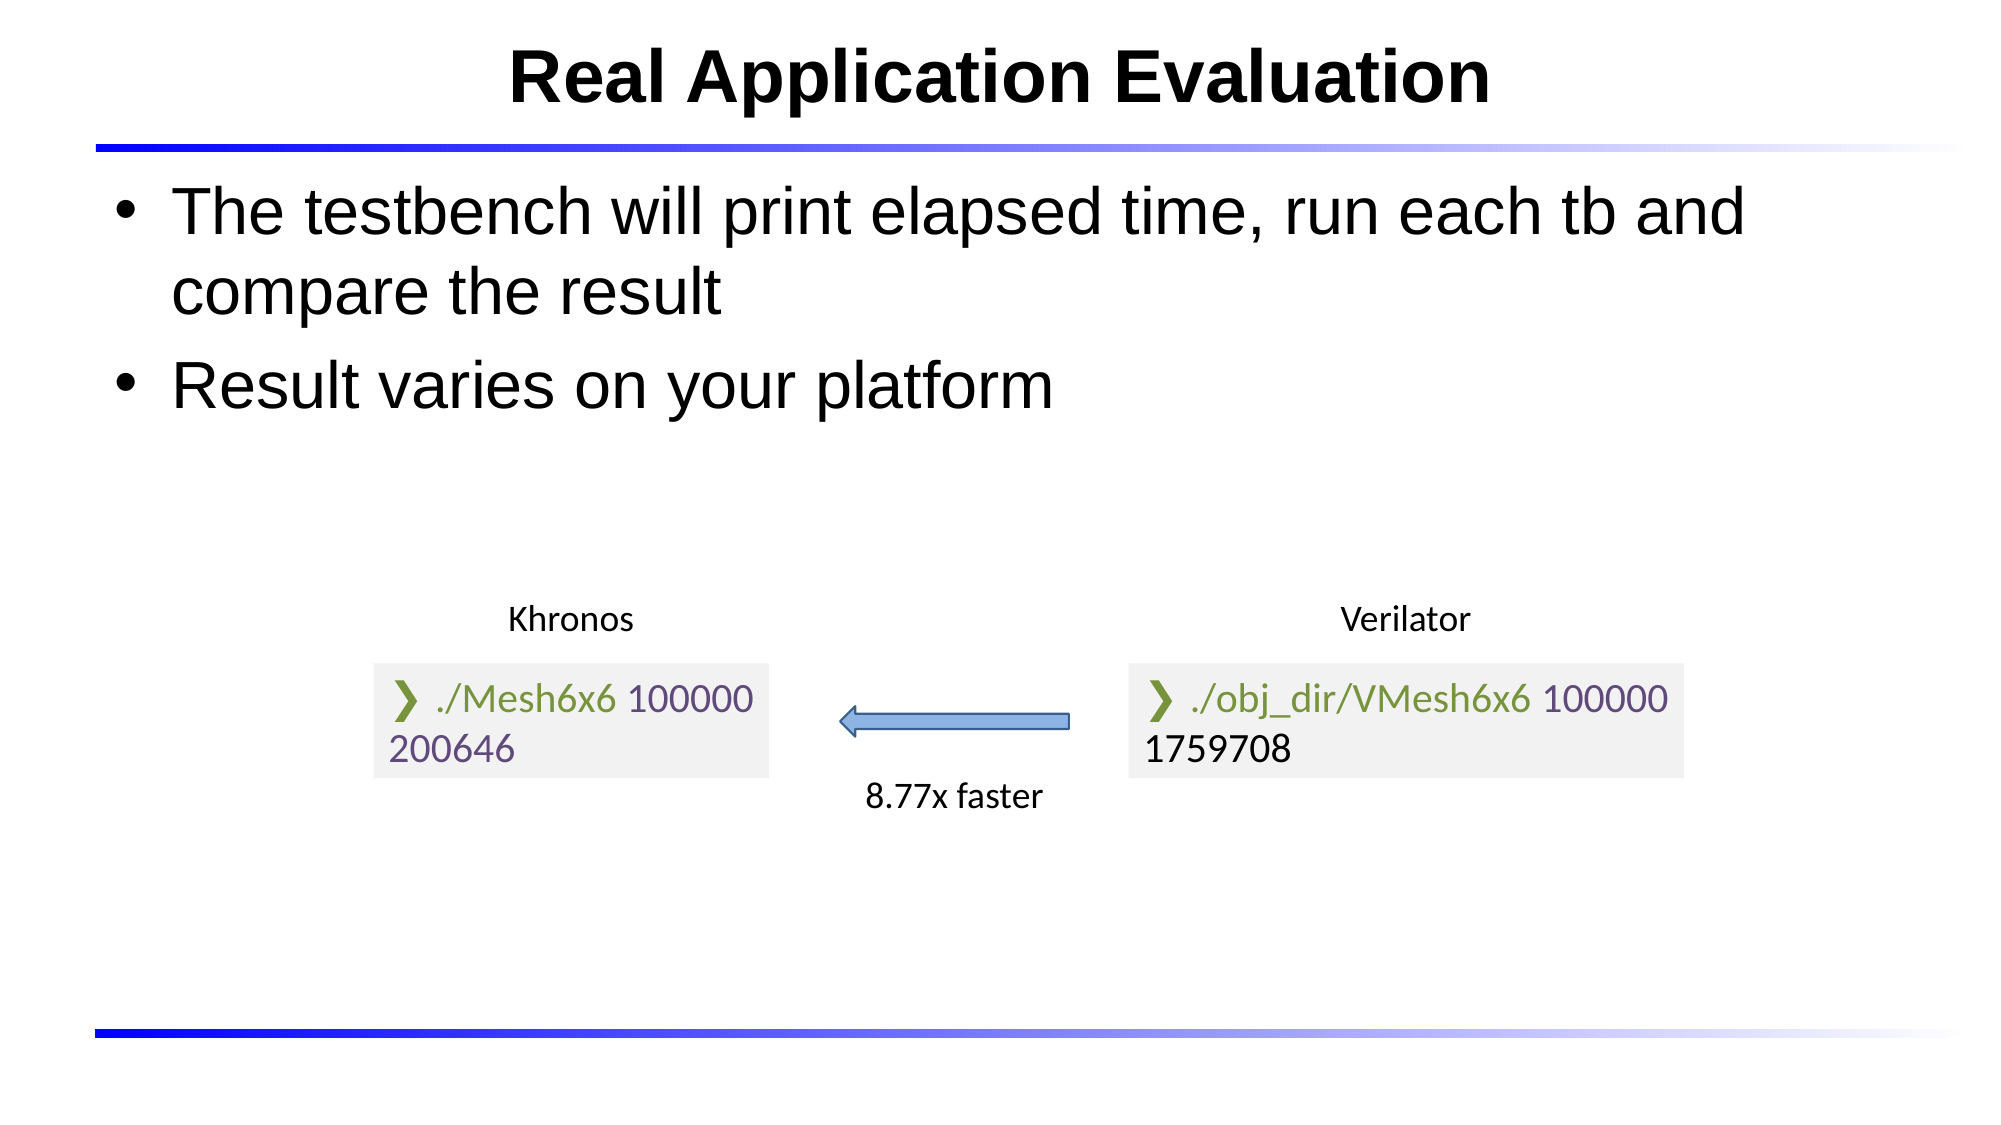

# Real Application Evaluation
The testbench will print elapsed time, run each tb and compare the result
Result varies on your platform

Khronos
Verilator
❯ ./Mesh6x6 100000
200646
❯ ./obj_dir/VMesh6x6 100000
1759708

8.77x faster